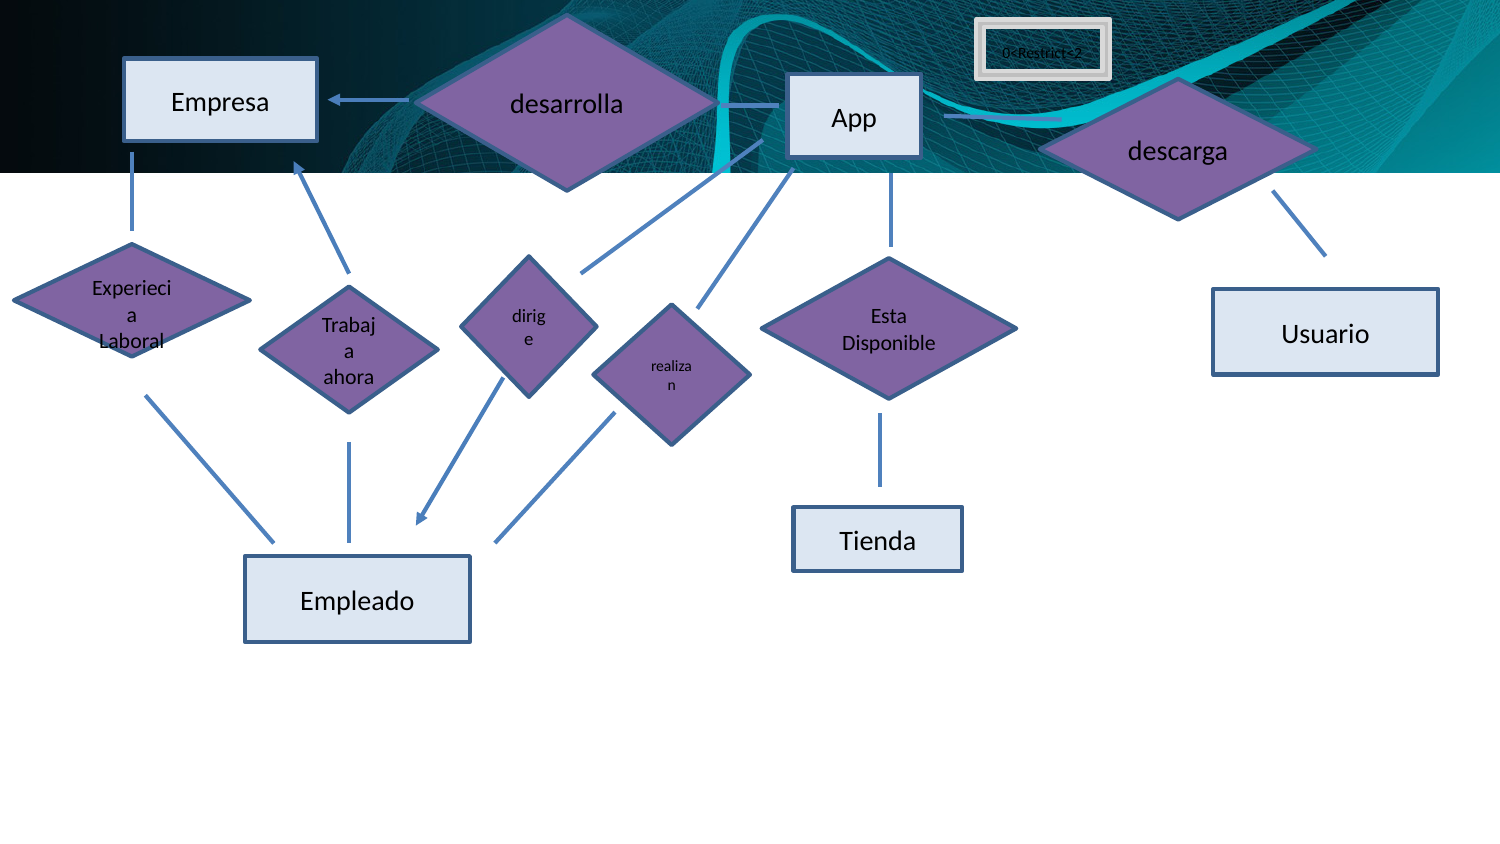

desarrolla

0<Restrict<2
Empresa
App
descarga

Experiecia
Laboral

dirige
Esta
Disponible
Trabaja ahora
Usuario
realizan
Tienda
Empleado